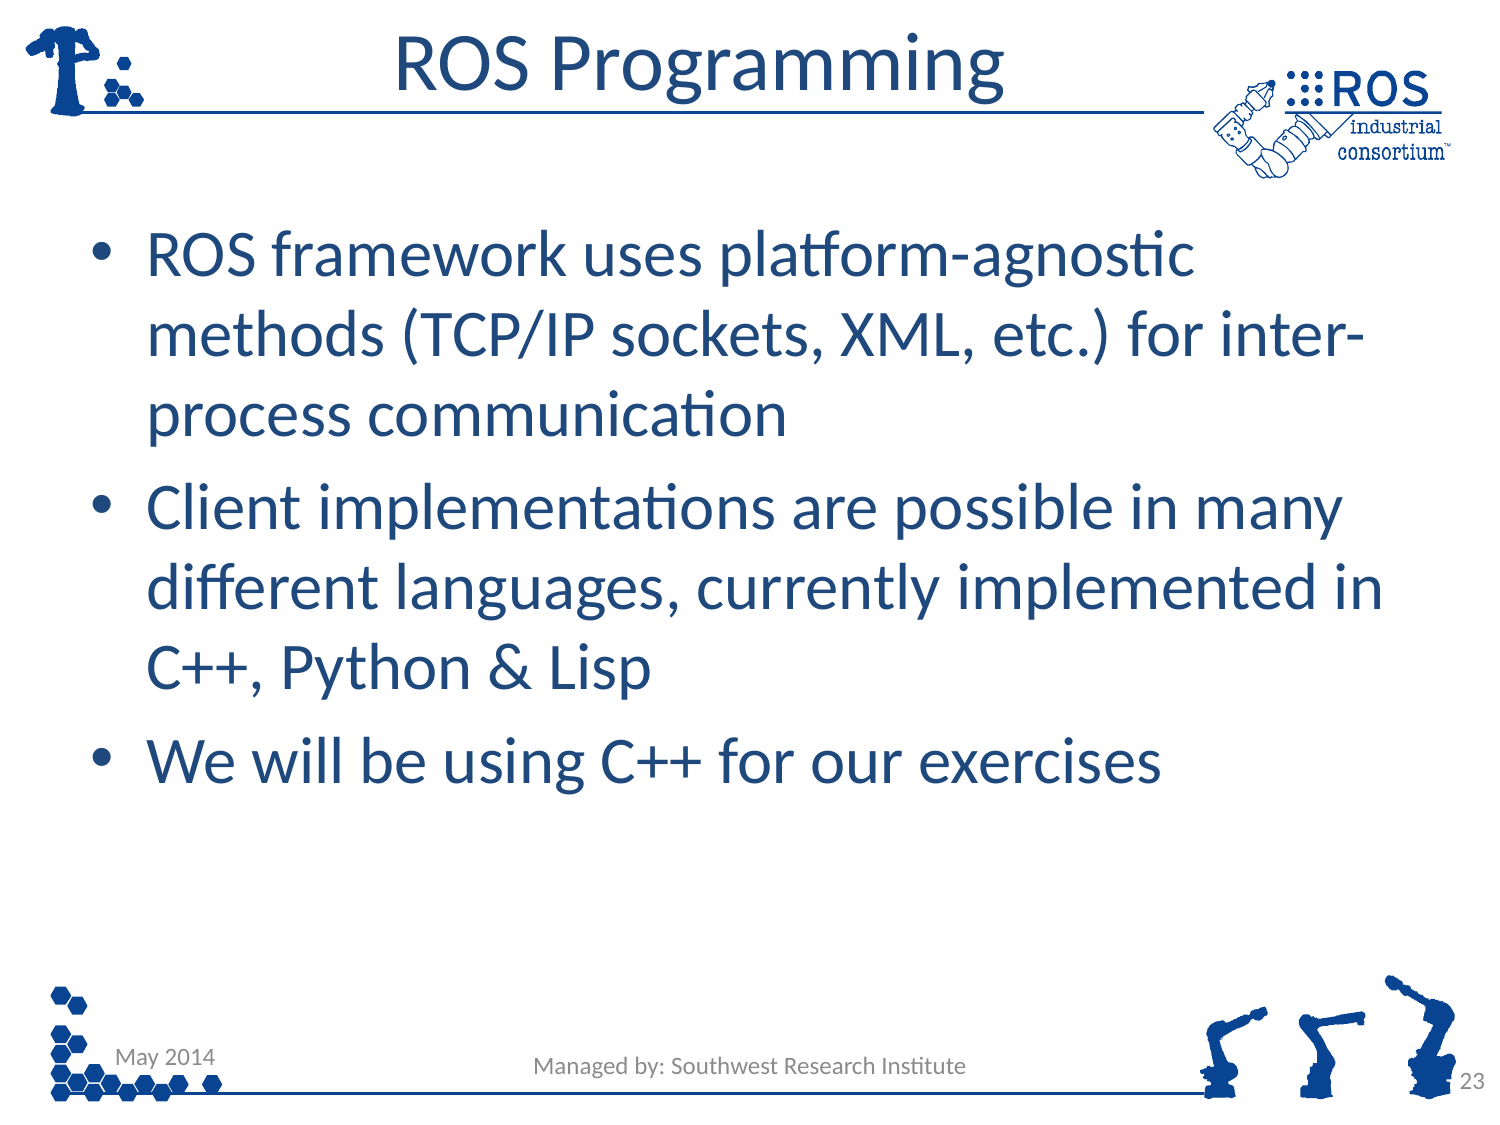

# ROS Programming
ROS framework uses platform-agnostic methods (TCP/IP sockets, XML, etc.) for inter-process communication
Client implementations are possible in many different languages, currently implemented in C++, Python & Lisp
We will be using C++ for our exercises
May 2014
Managed by: Southwest Research Institute
23